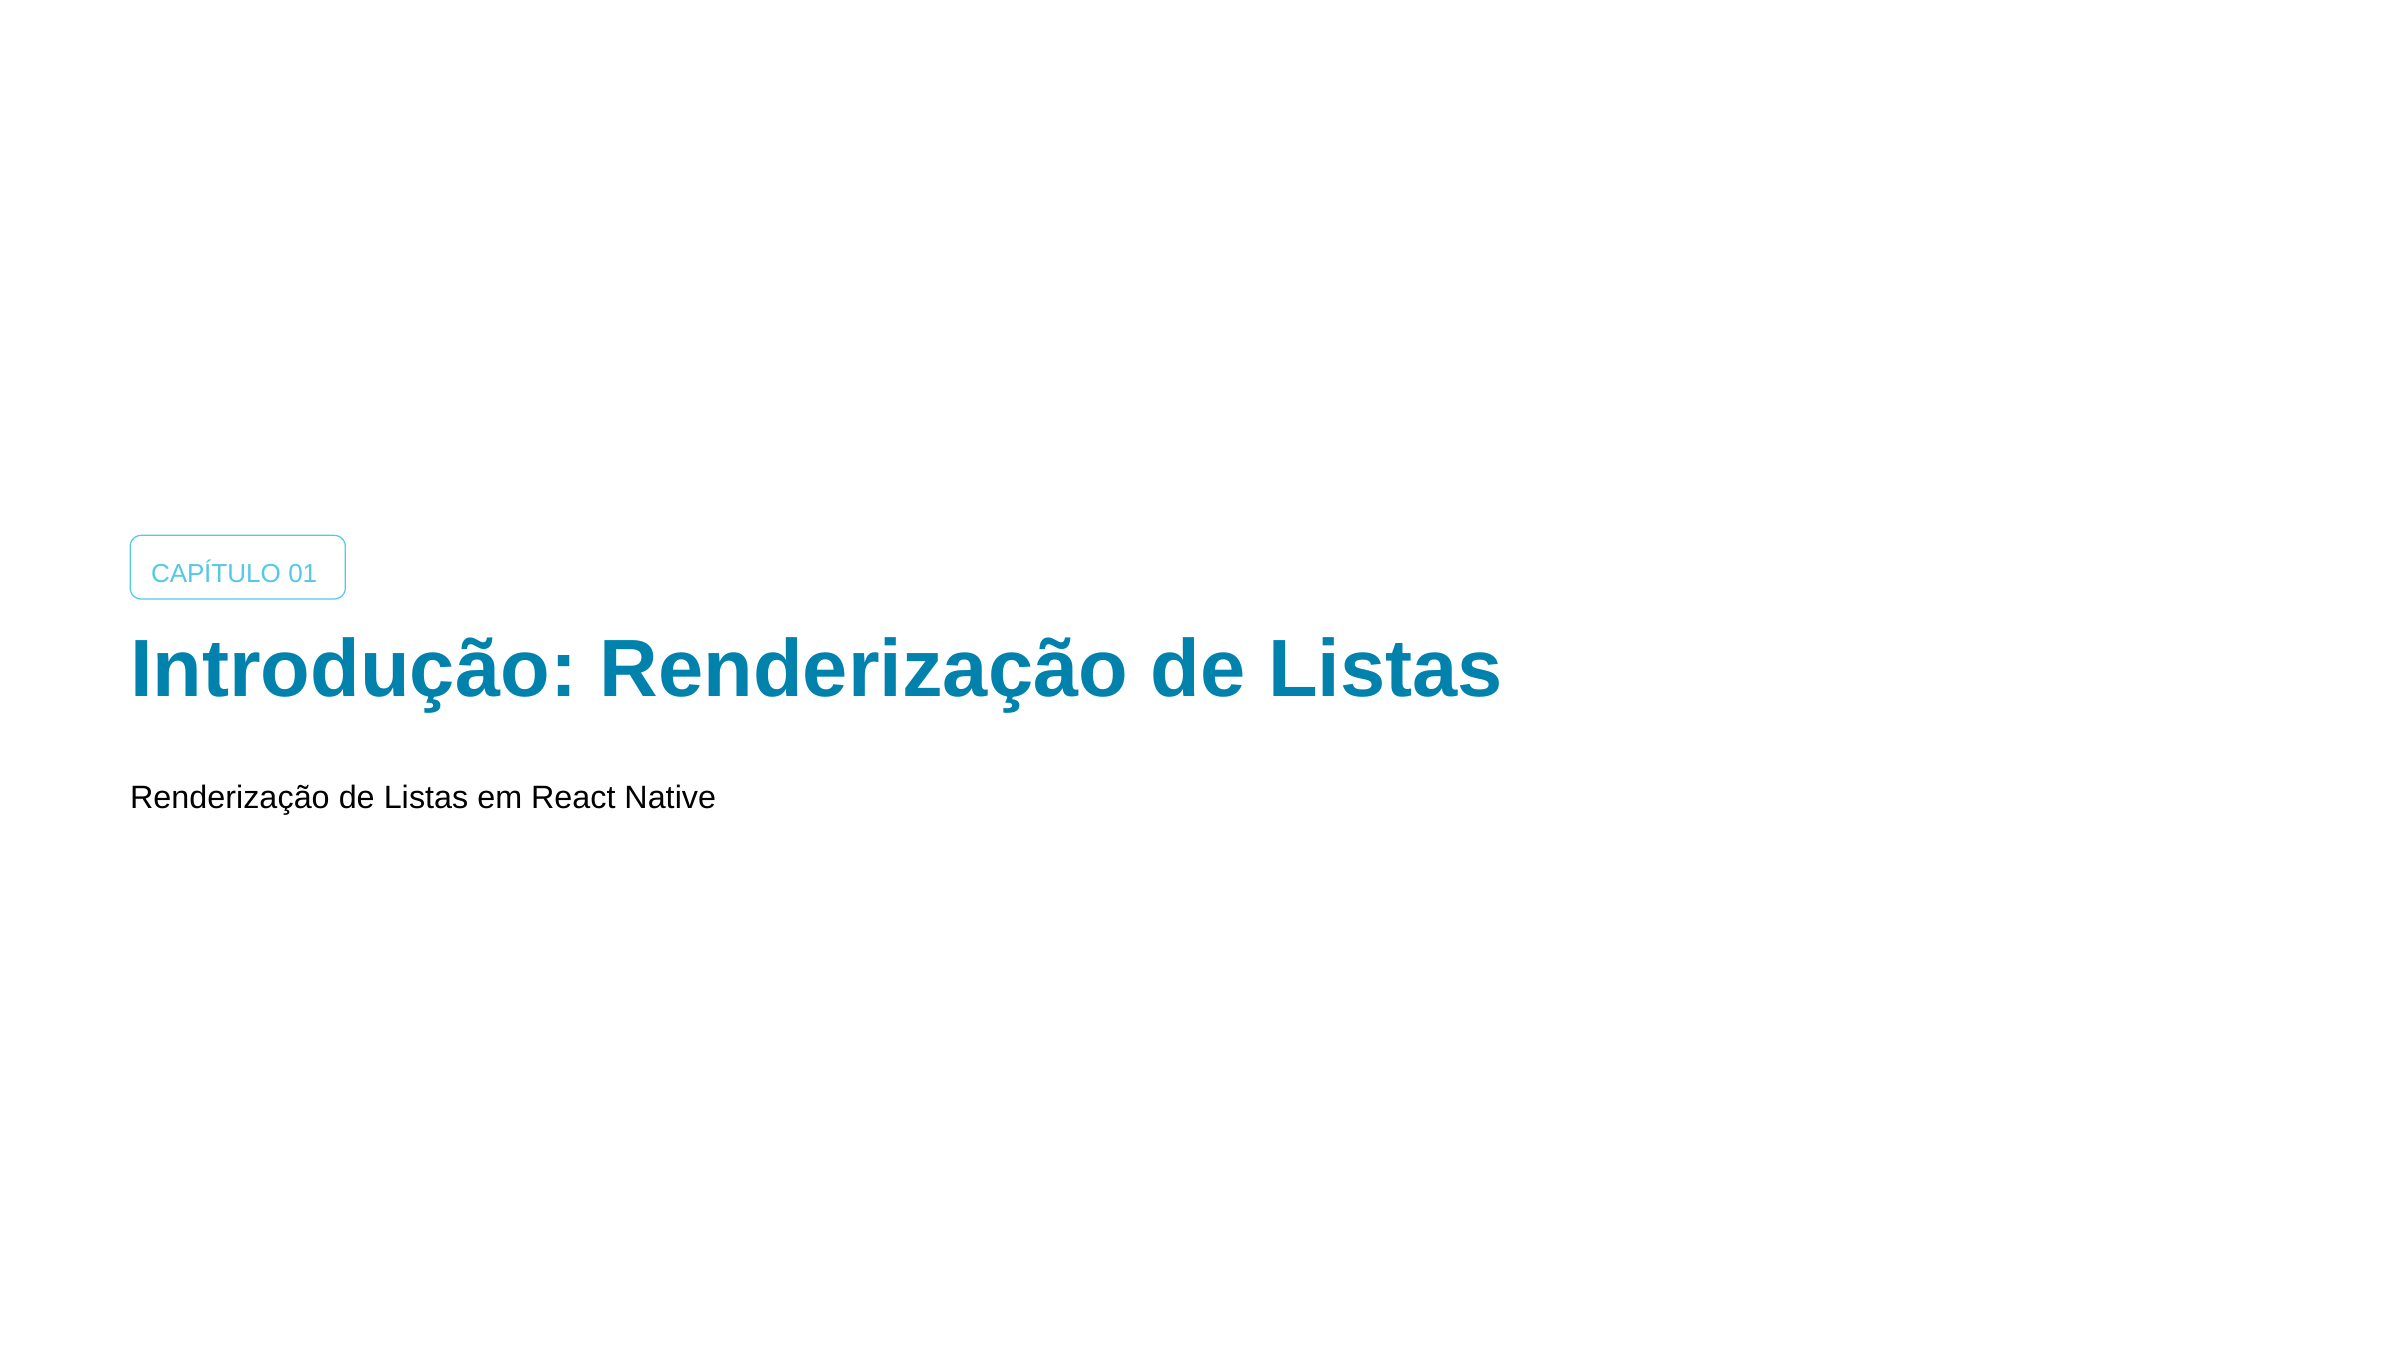

CAPÍTULO 01
Introdução: Renderização de Listas
Renderização de Listas em React Native